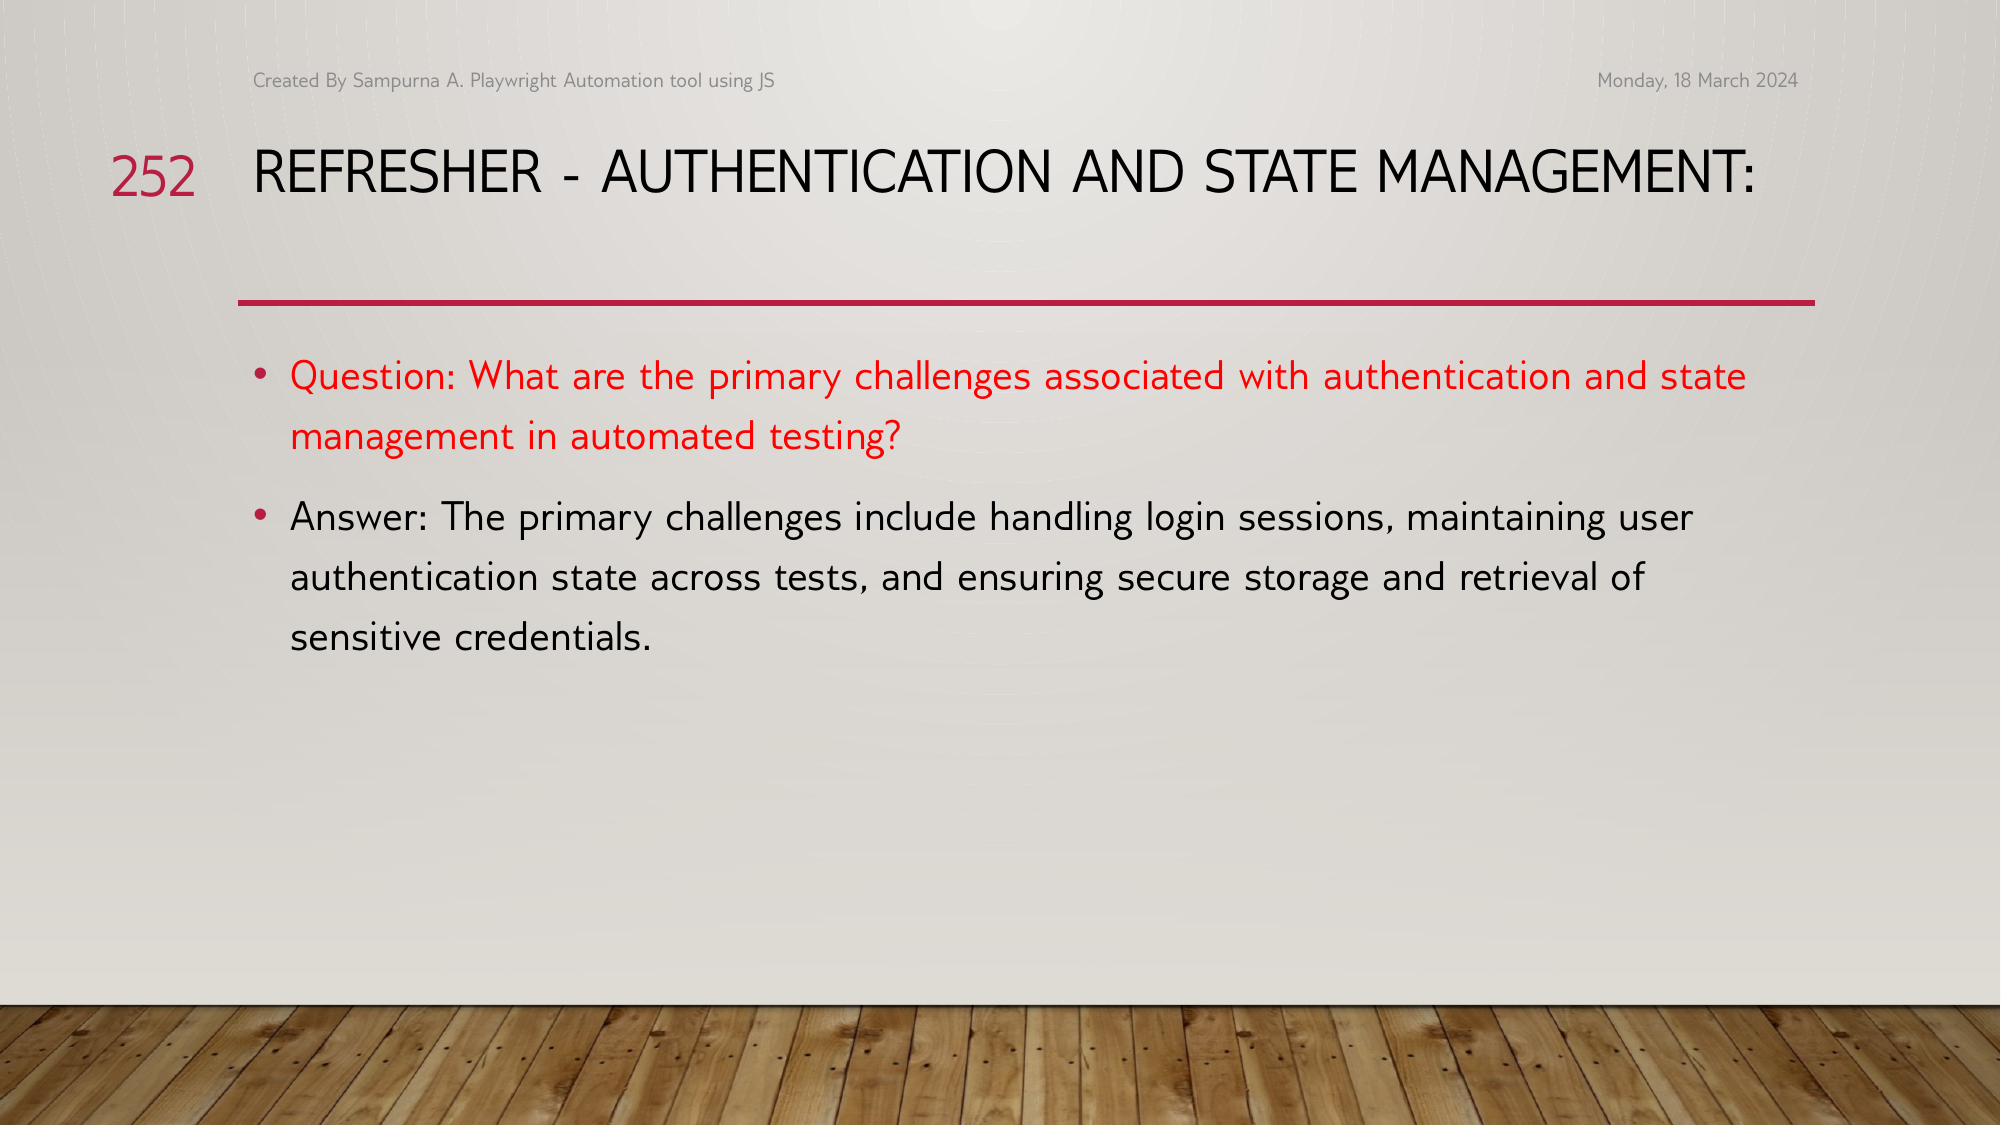

Created By Sampurna A. Playwright Automation tool using JS
Monday, 18 March 2024
252
# refresher - Authentication and State Management:
Question: What are the primary challenges associated with authentication and state management in automated testing?
Answer: The primary challenges include handling login sessions, maintaining user authentication state across tests, and ensuring secure storage and retrieval of sensitive credentials.